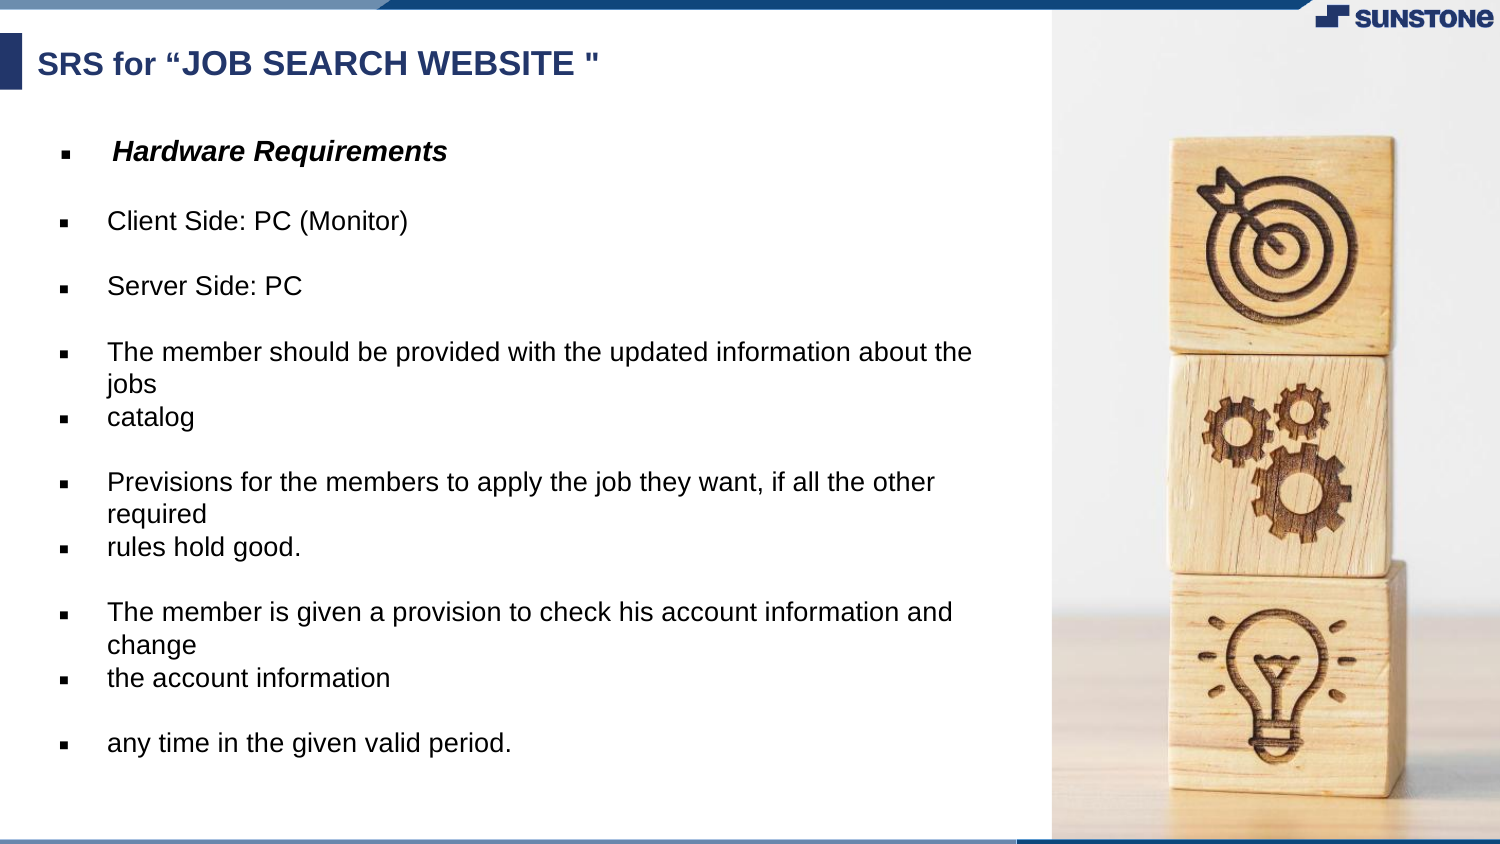

# SRS for “JOB SEARCH WEBSITE "
Hardware Requirements
Client Side: PC (Monitor)

Server Side: PC

The member should be provided with the updated information about the jobs
catalog

Previsions for the members to apply the job they want, if all the other required
rules hold good.

The member is given a provision to check his account information and change
the account information

any time in the given valid period.